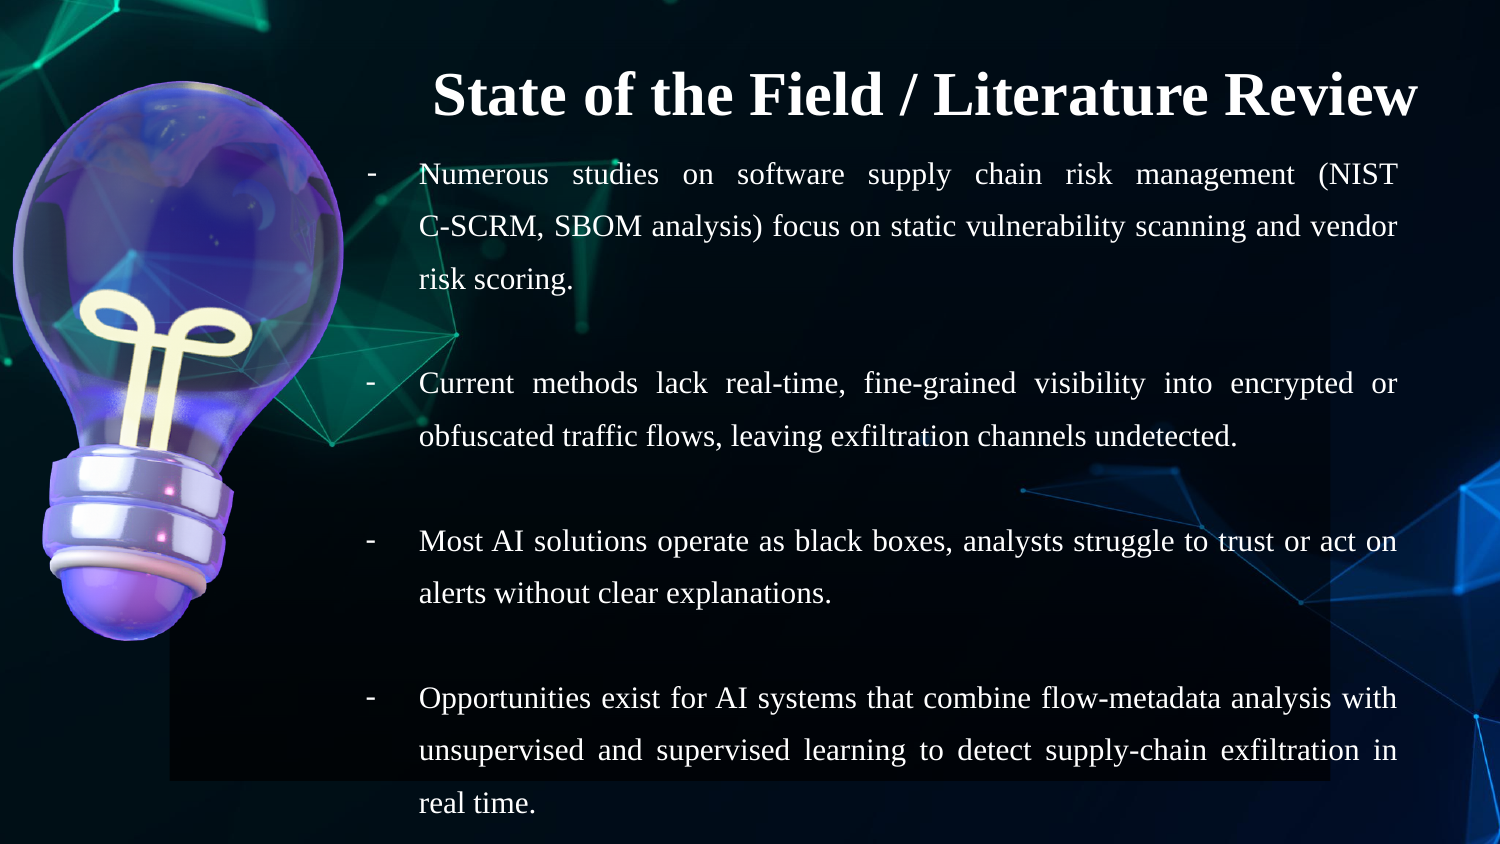

State of the Field / Literature Review

Numerous studies on software supply chain risk management (NIST C‑SCRM, SBOM analysis) focus on static vulnerability scanning and vendor risk scoring.

Current methods lack real‑time, fine‑grained visibility into encrypted or obfuscated traffic flows, leaving exfiltration channels undetected.

Most AI solutions operate as black boxes, analysts struggle to trust or act on alerts without clear explanations.

Opportunities exist for AI systems that combine flow‑metadata analysis with unsupervised and supervised learning to detect supply‑chain exfiltration in real time.